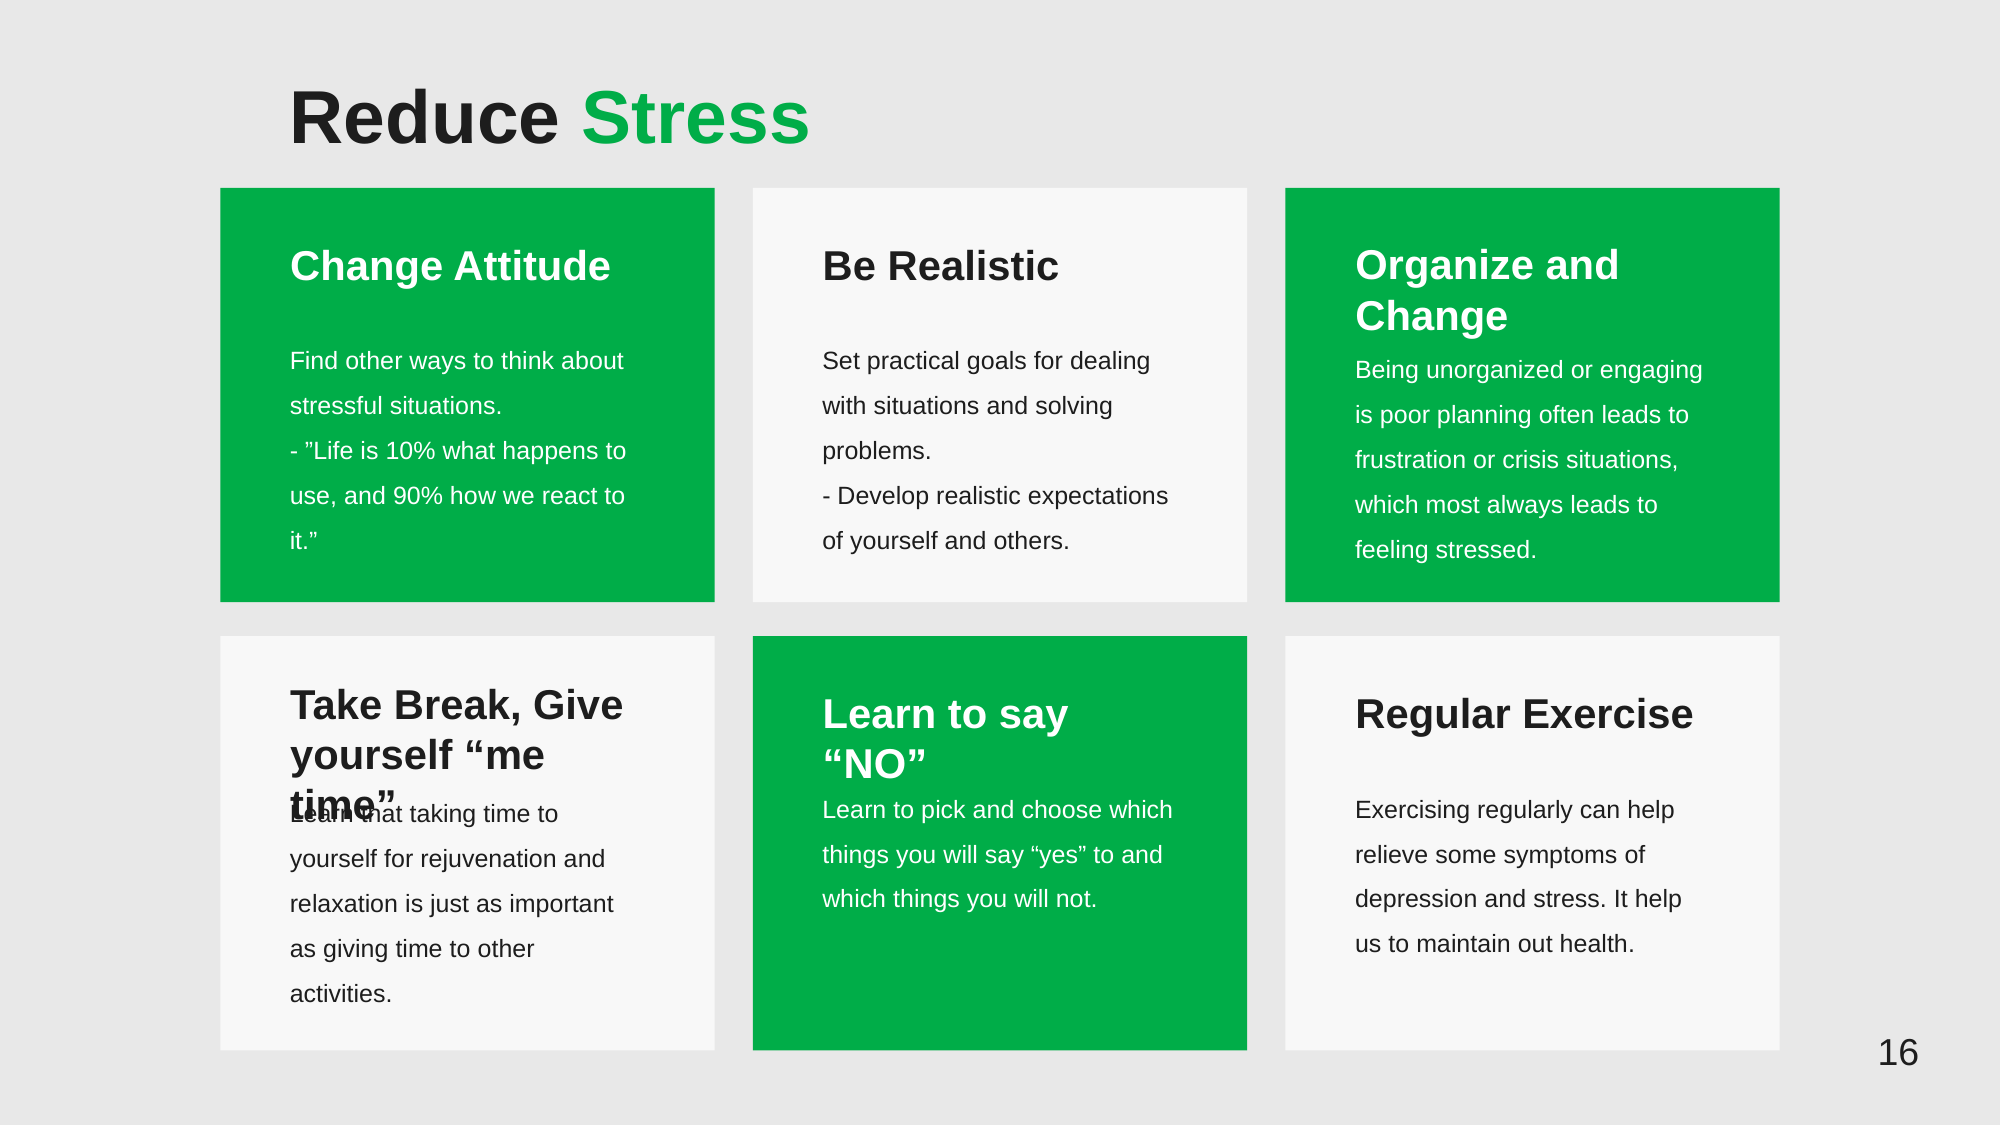

Reduce Stress

Change Attitude
Be Realistic
Organize and Change
Find other ways to think about stressful situations.
- ”Life is 10% what happens to use, and 90% how we react to it.”
Set practical goals for dealing with situations and solving problems.
- Develop realistic expectations of yourself and others.
Being unorganized or engaging is poor planning often leads to frustration or crisis situations, which most always leads to feeling stressed.

Take Break, Give yourself “me time”
Learn to say “NO”
Regular Exercise
Learn to pick and choose which things you will say “yes” to and which things you will not.
Exercising regularly can help relieve some symptoms of depression and stress. It help us to maintain out health.
Learn that taking time to yourself for rejuvenation and relaxation is just as important as giving time to other activities.
16